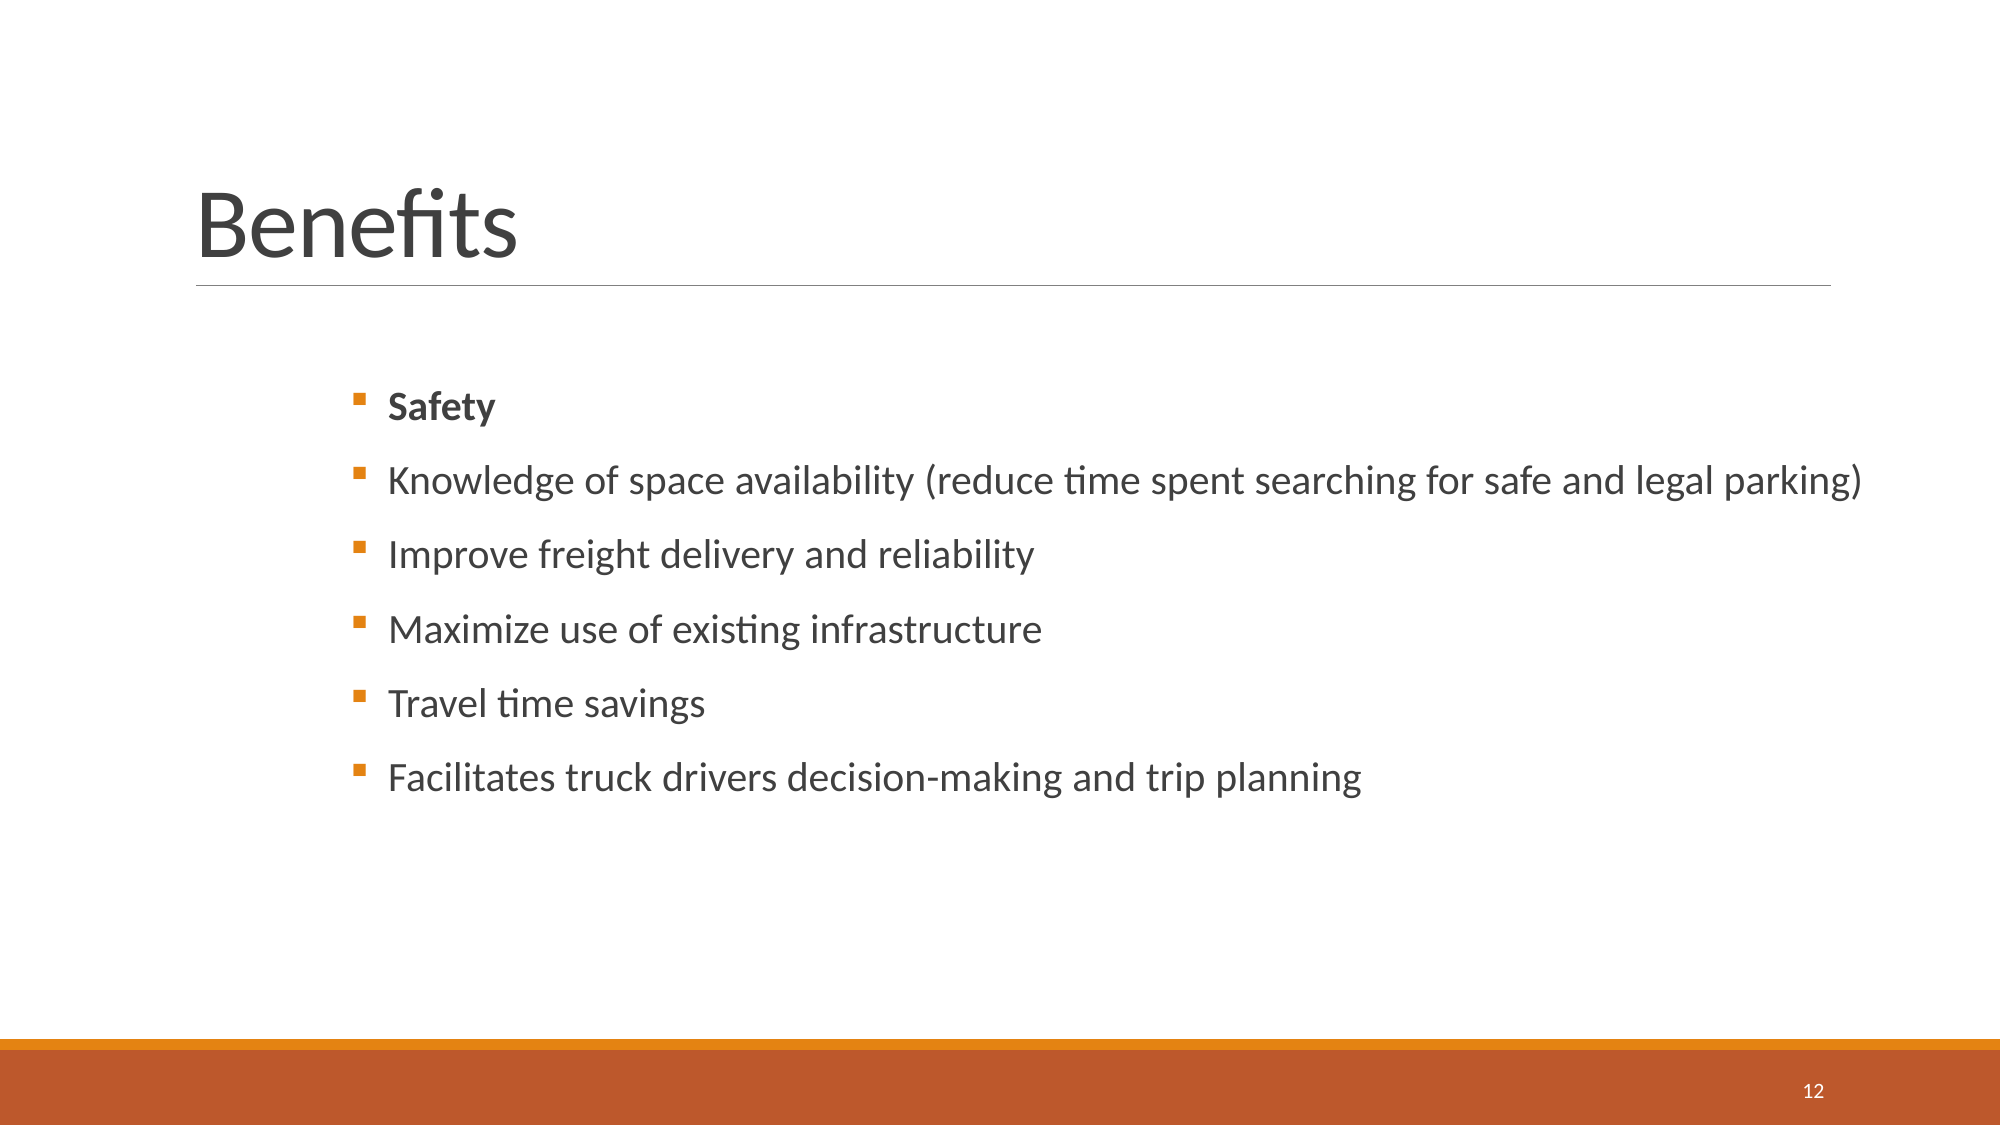

# Benefits

  Safety
  Knowledge of space availability (reduce time spent searching for safe and legal parking)
  Improve freight delivery and reliability
  Maximize use of existing infrastructure
  Travel time savings
  Facilitates truck drivers decision-making and trip planning
12